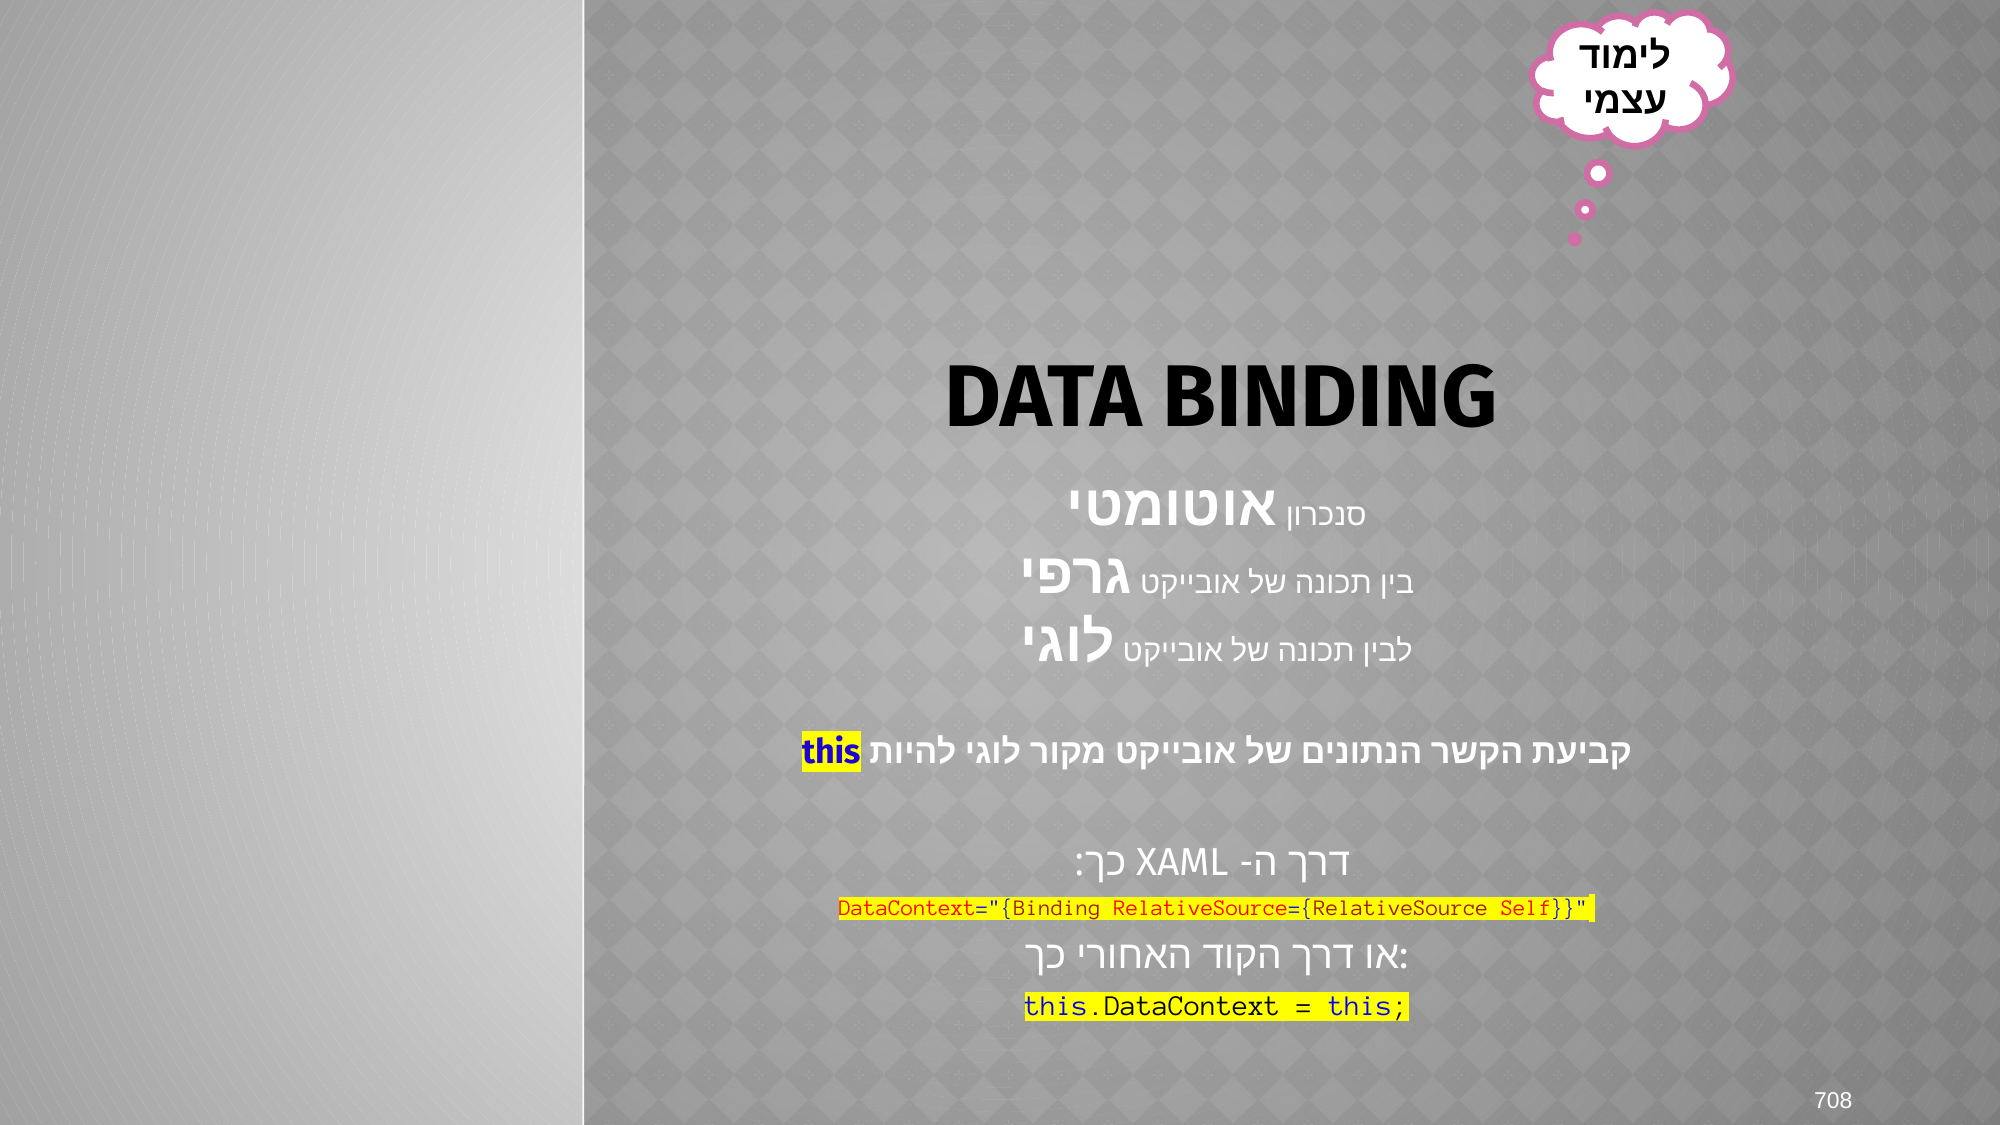

לימוד עצמי
# Data Binding
סנכרון אוטומטי
בין תכונה של אובייקט גרפי
לבין תכונה של אובייקט לוגי

קביעת הקשר הנתונים של אובייקט מקור לוגי להיות this

 דרך ה- XAML כך:
DataContext="{Binding RelativeSource={RelativeSource Self}}"
או דרך הקוד האחורי כך:
this.DataContext = this;
708